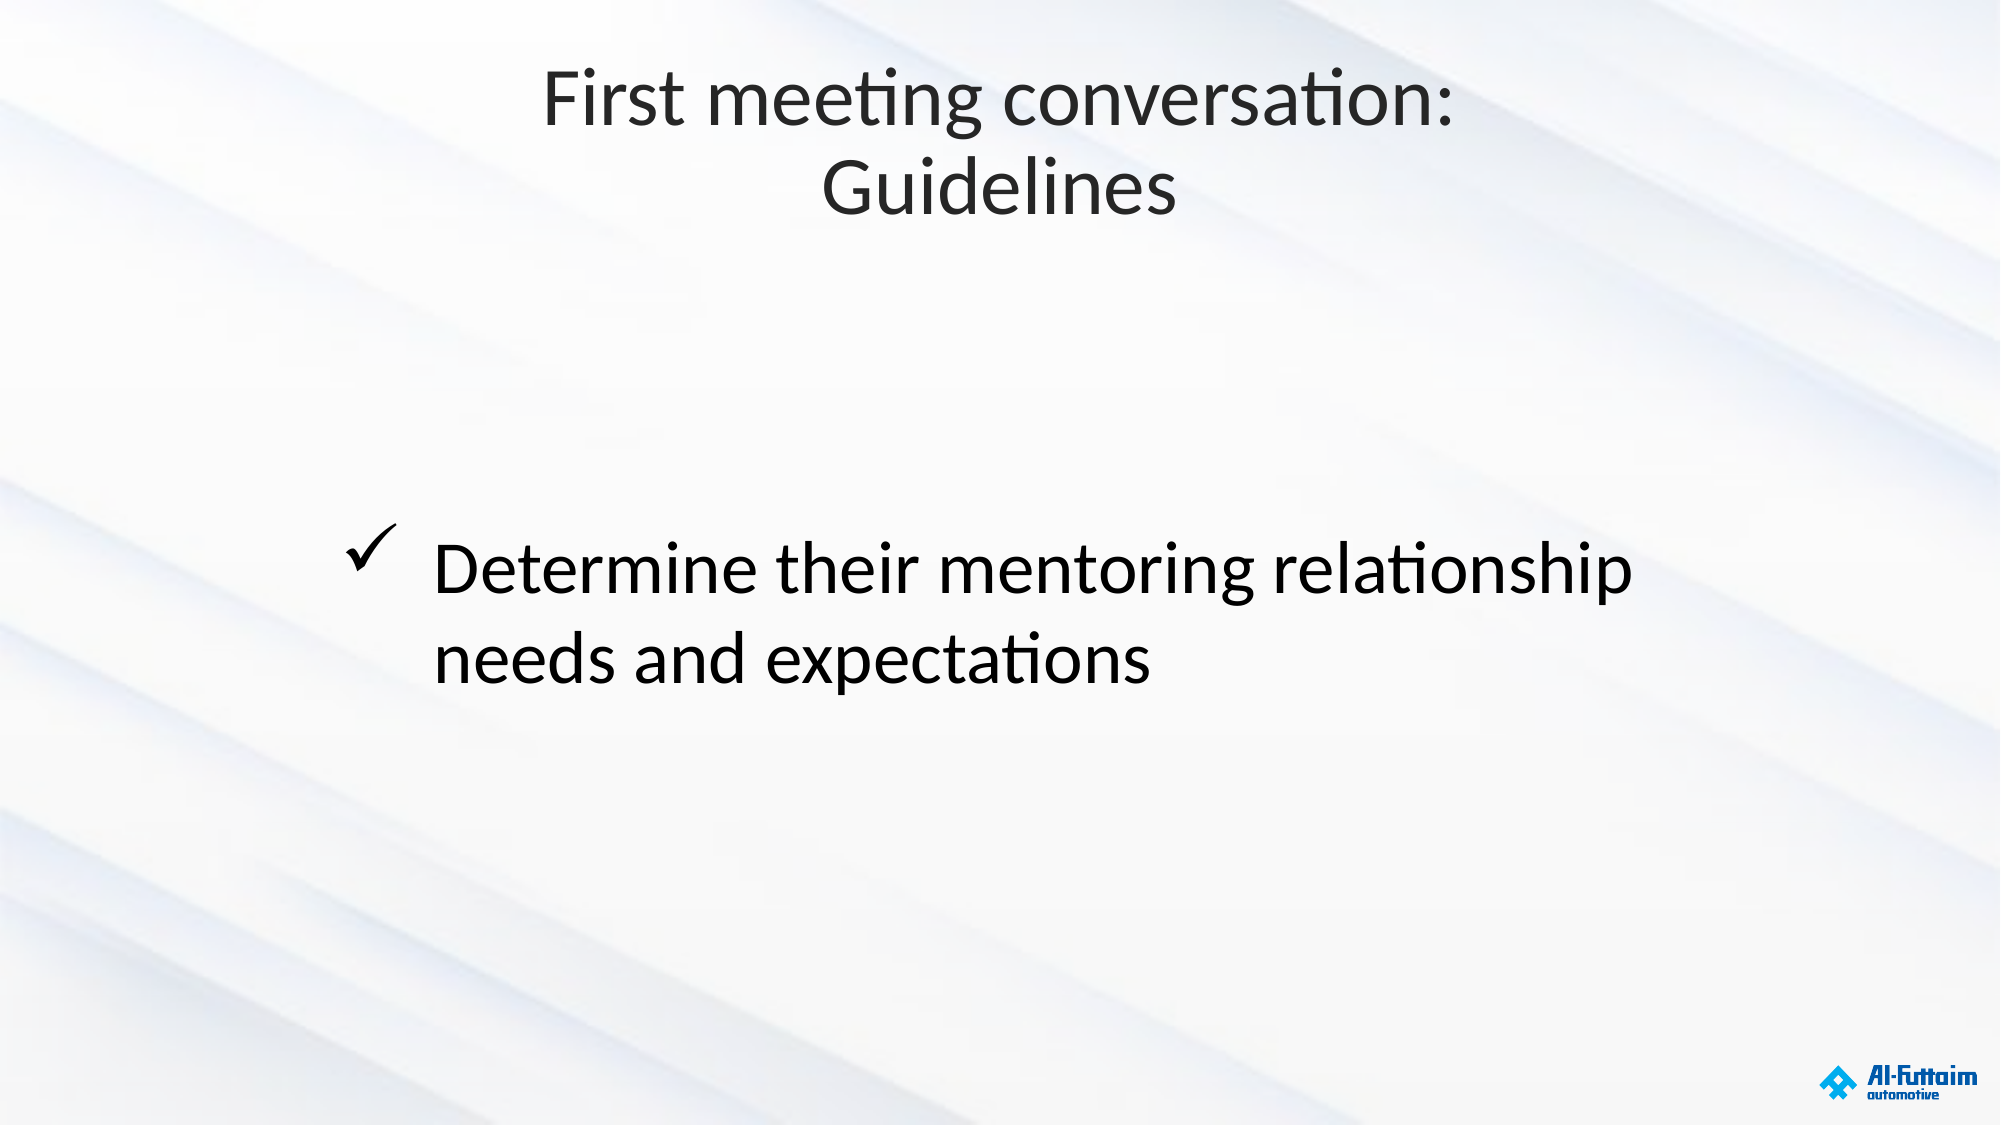

# First meeting conversation: Guidelines
Determine their mentoring relationship needs and expectations